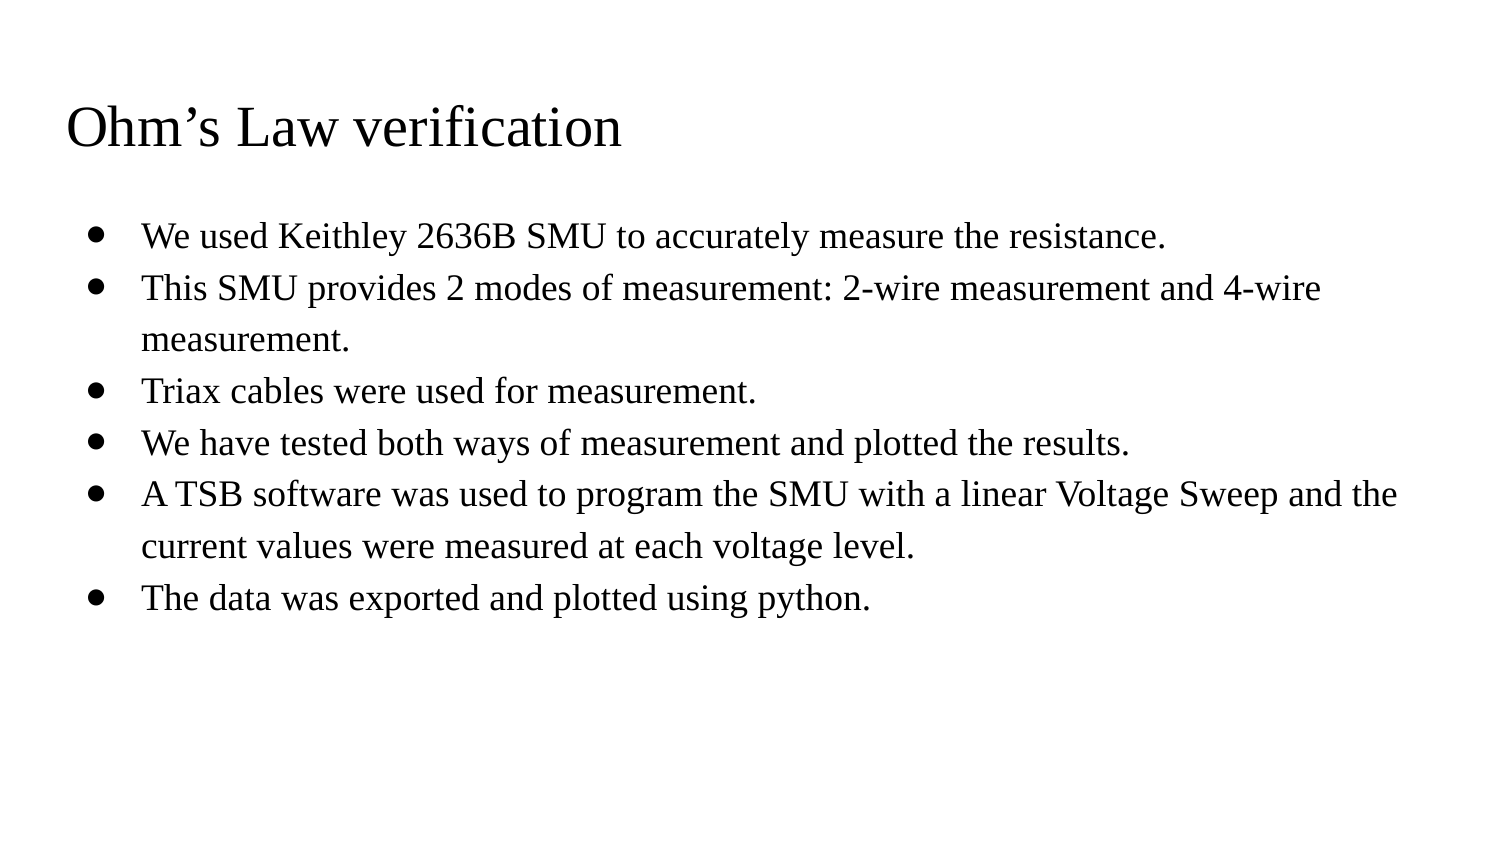

# Ohm’s Law verification
We used Keithley 2636B SMU to accurately measure the resistance.
This SMU provides 2 modes of measurement: 2-wire measurement and 4-wire measurement.
Triax cables were used for measurement.
We have tested both ways of measurement and plotted the results.
A TSB software was used to program the SMU with a linear Voltage Sweep and the current values were measured at each voltage level.
The data was exported and plotted using python.